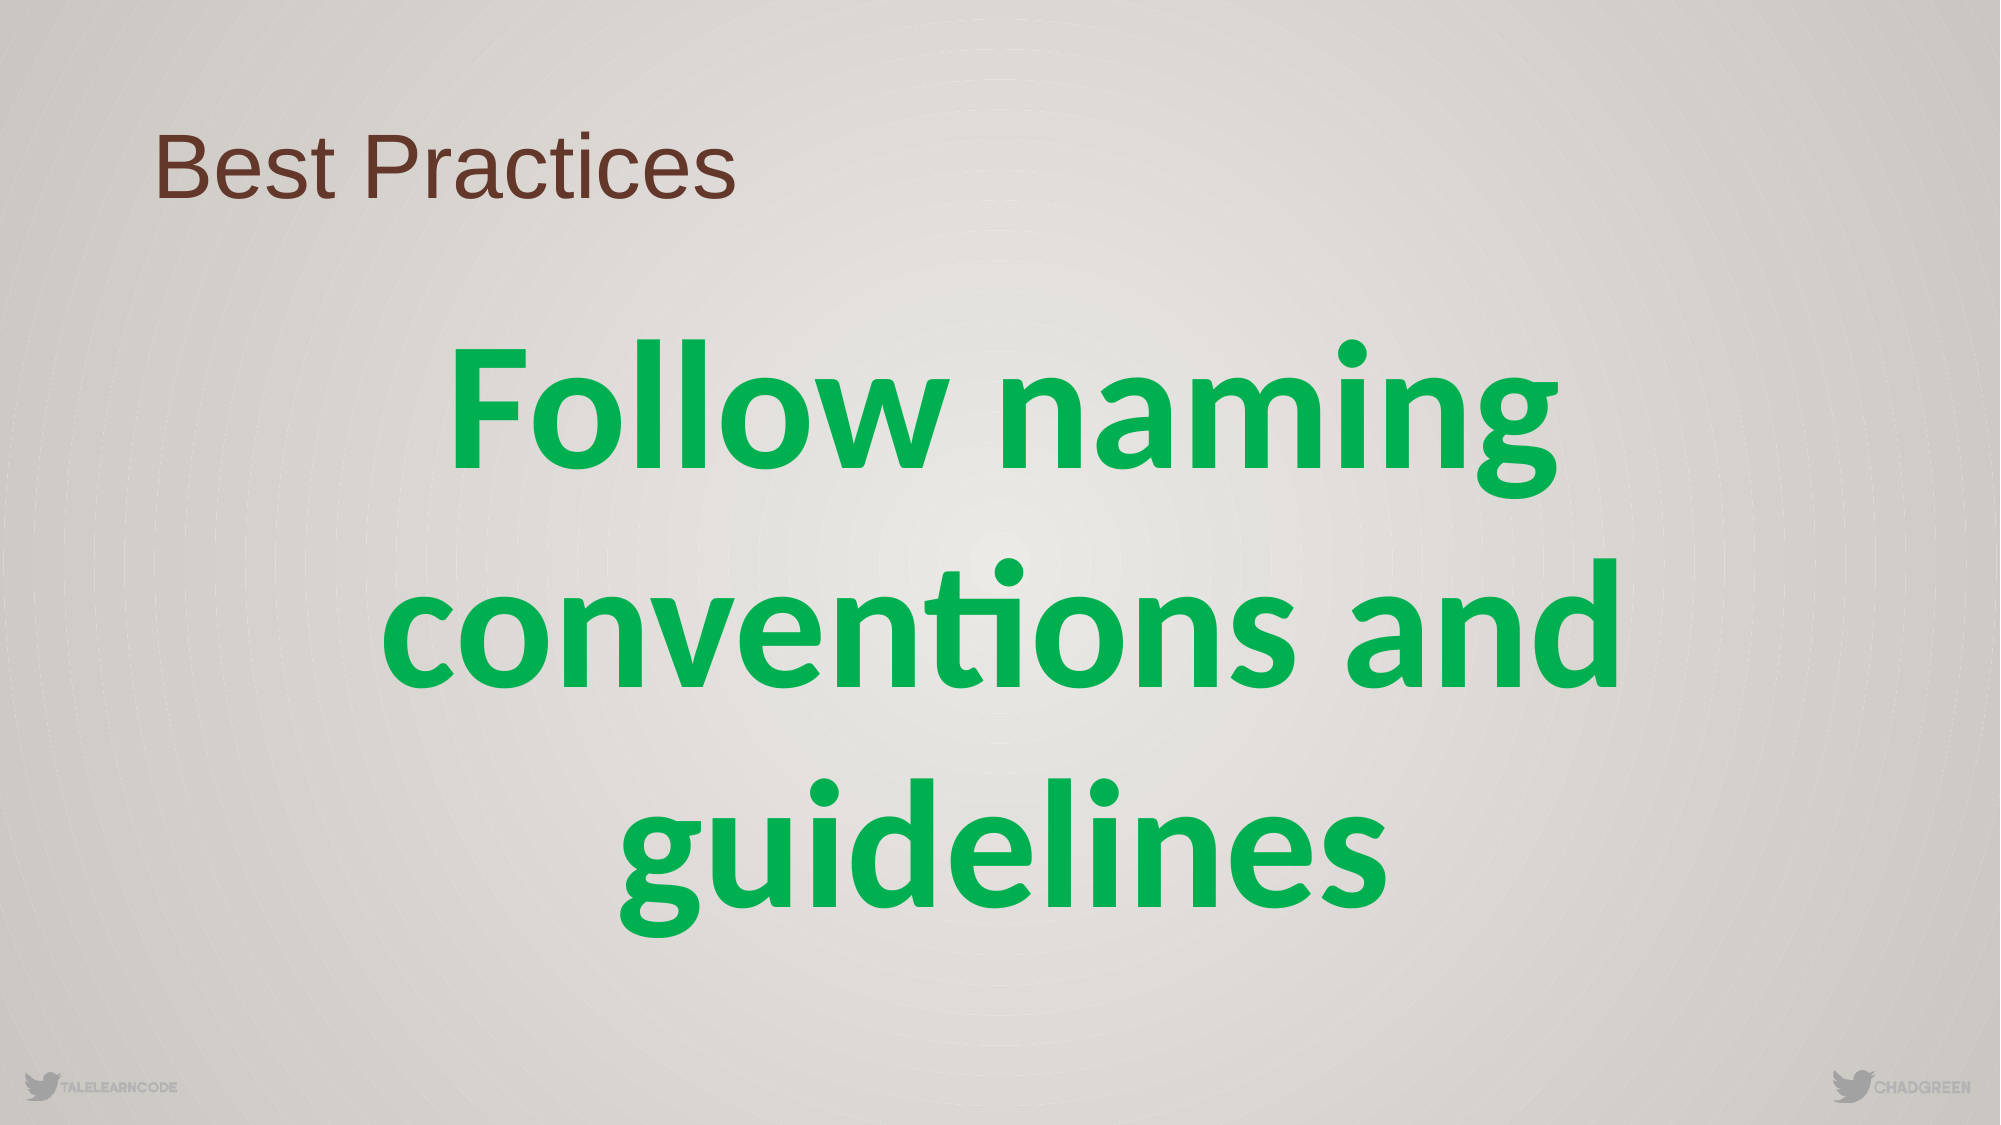

# Best Practices
Follow naming conventions and guidelines